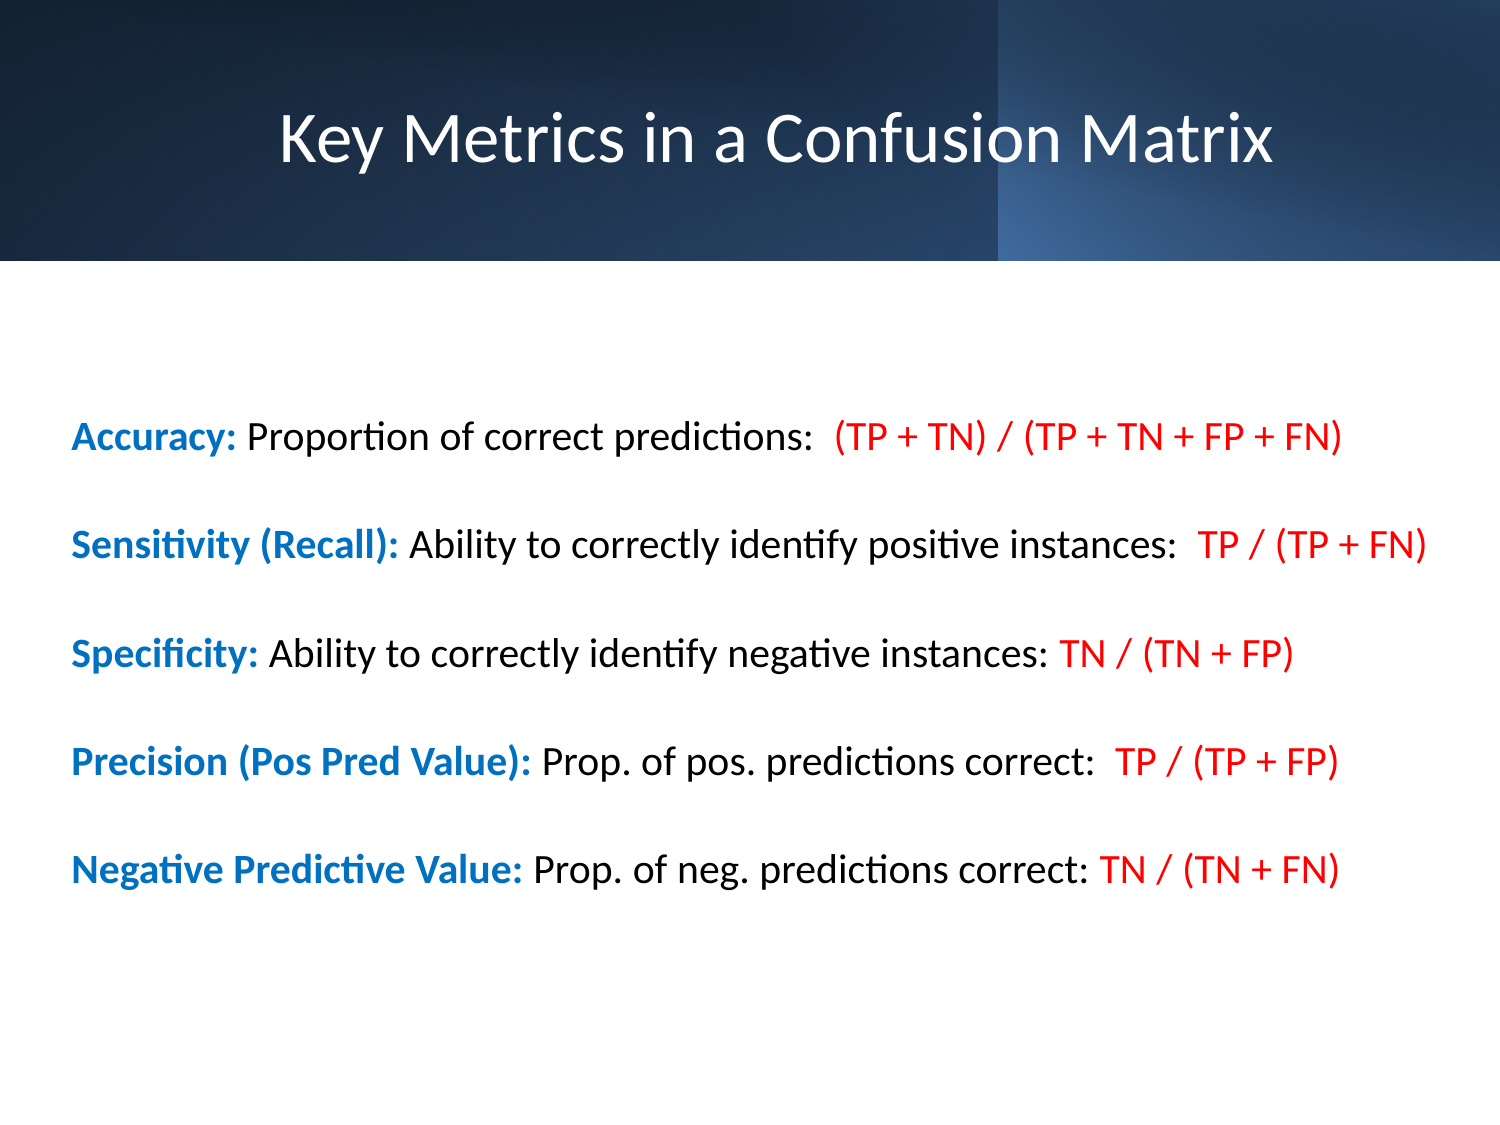

# Key Metrics in a Confusion Matrix
Accuracy: Proportion of correct predictions:  (TP + TN) / (TP + TN + FP + FN)
Sensitivity (Recall): Ability to correctly identify positive instances:  TP / (TP + FN)
Specificity: Ability to correctly identify negative instances: TN / (TN + FP)
Precision (Pos Pred Value): Prop. of pos. predictions correct:  TP / (TP + FP)
Negative Predictive Value: Prop. of neg. predictions correct: TN / (TN + FN)